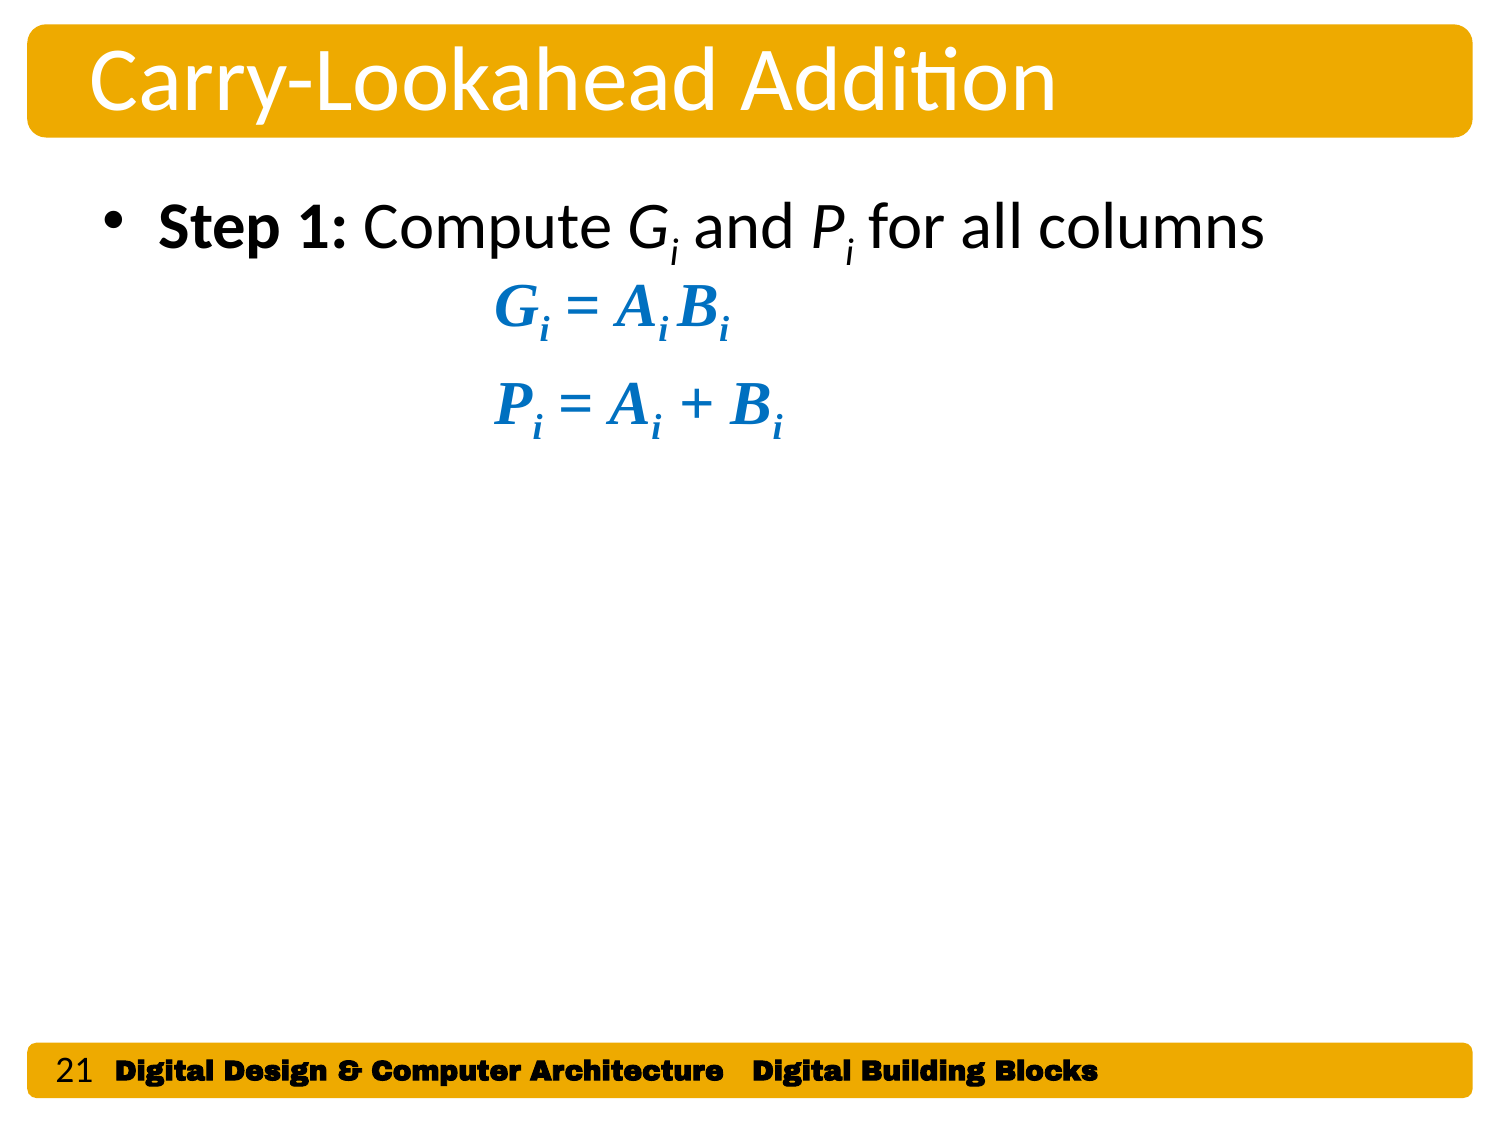

Carry-Lookahead Addition
Step 1: Compute Gi and Pi for all columns
Gi = Ai Bi
Pi = Ai  + Bi
21